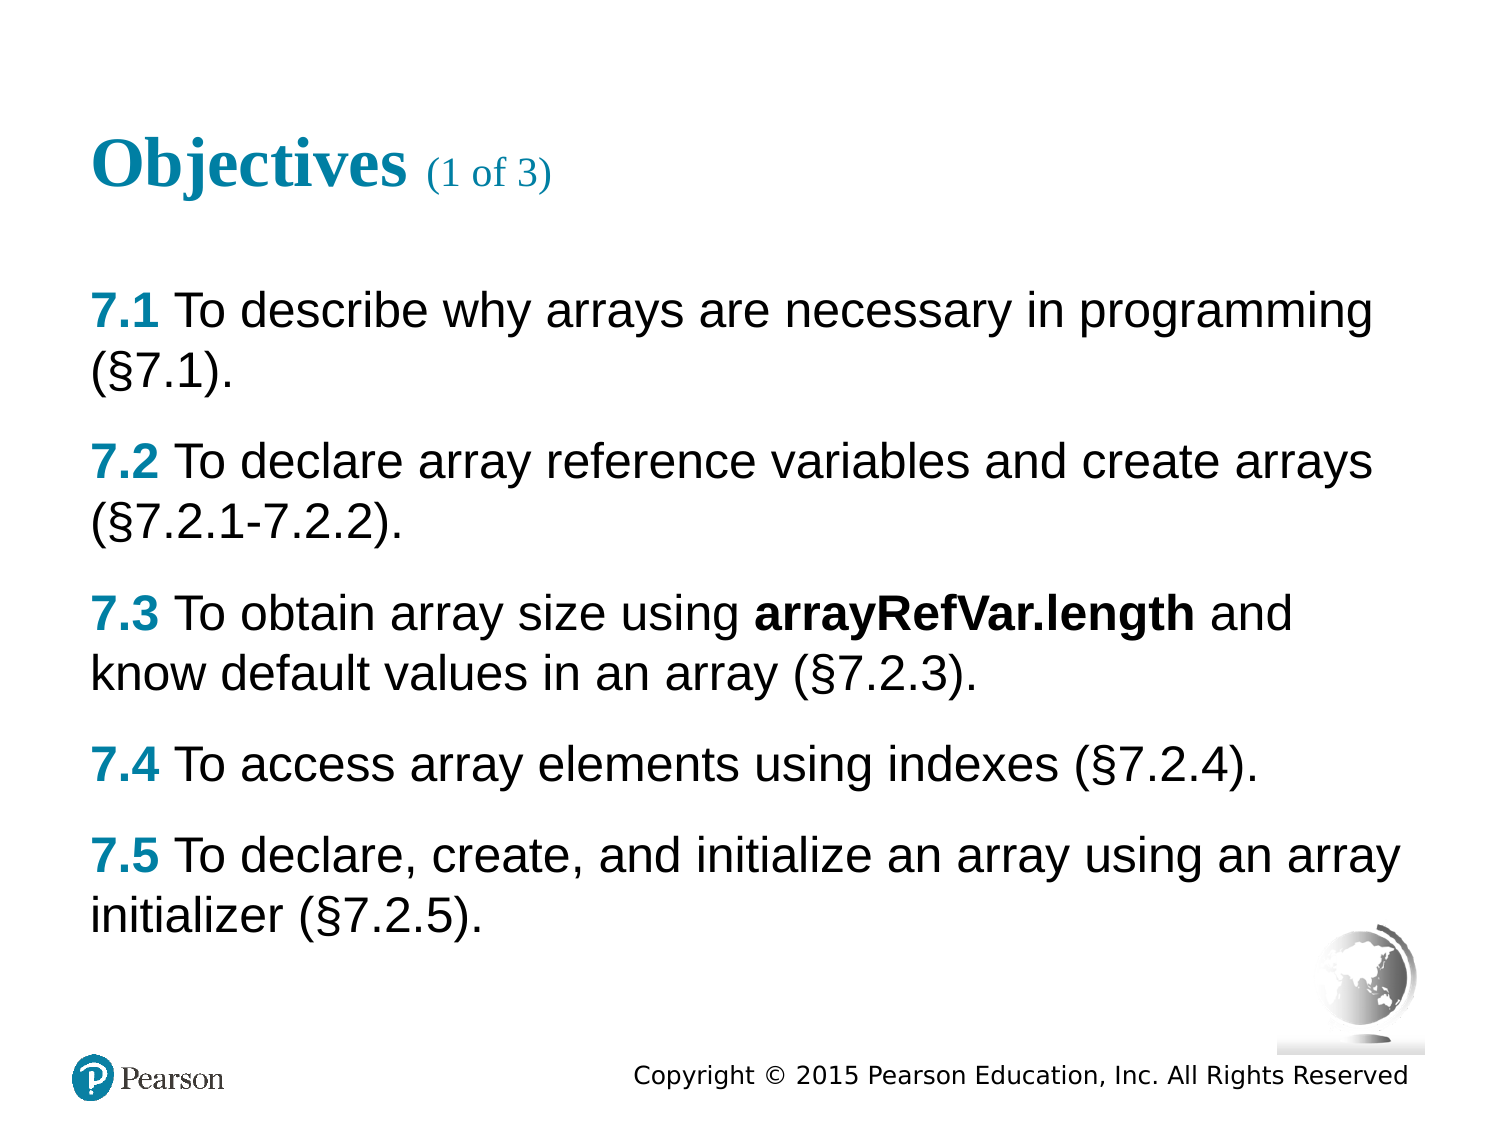

# Objectives (1 of 3)
7.1 To describe why arrays are necessary in programming (§7.1).
7.2 To declare array reference variables and create arrays (§7.2.1-7.2.2).
7.3 To obtain array size using arrayRefVar.length and know default values in an array (§7.2.3).
7.4 To access array elements using indexes (§7.2.4).
7.5 To declare, create, and initialize an array using an array initializer (§7.2.5).